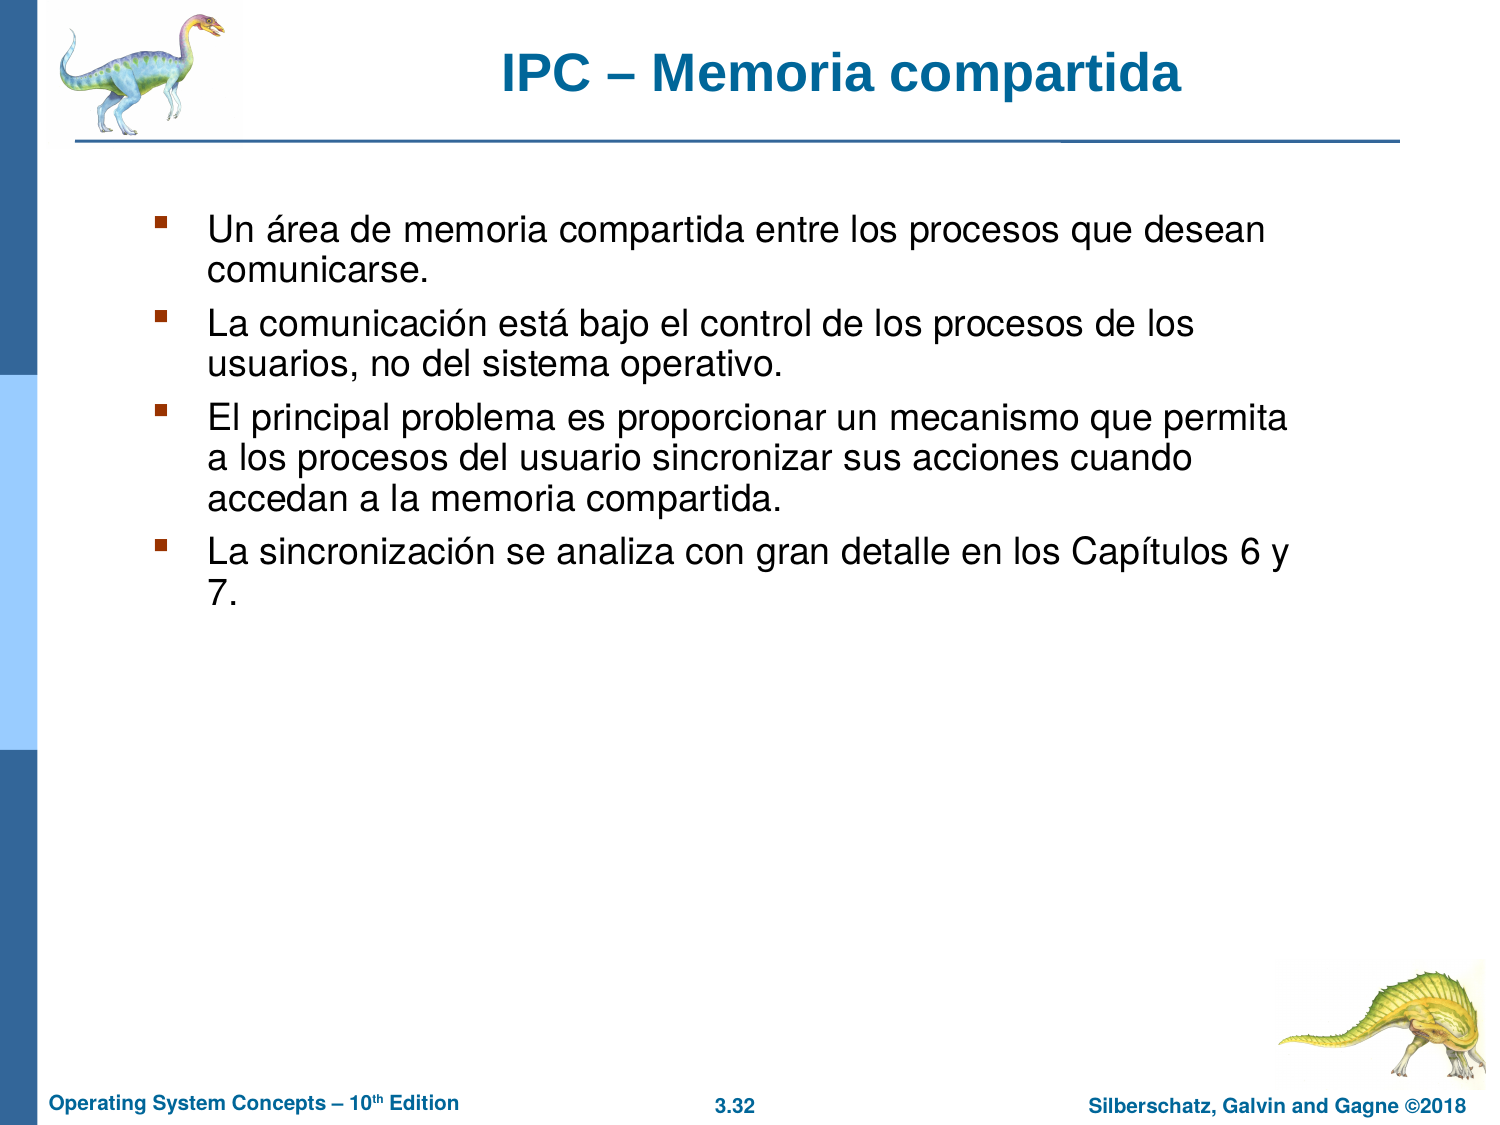

# IPC – Memoria compartida
Un área de memoria compartida entre los procesos que desean comunicarse.
La comunicación está bajo el control de los procesos de los usuarios, no del sistema operativo.
El principal problema es proporcionar un mecanismo que permita a los procesos del usuario sincronizar sus acciones cuando accedan a la memoria compartida.
La sincronización se analiza con gran detalle en los Capítulos 6 y 7.